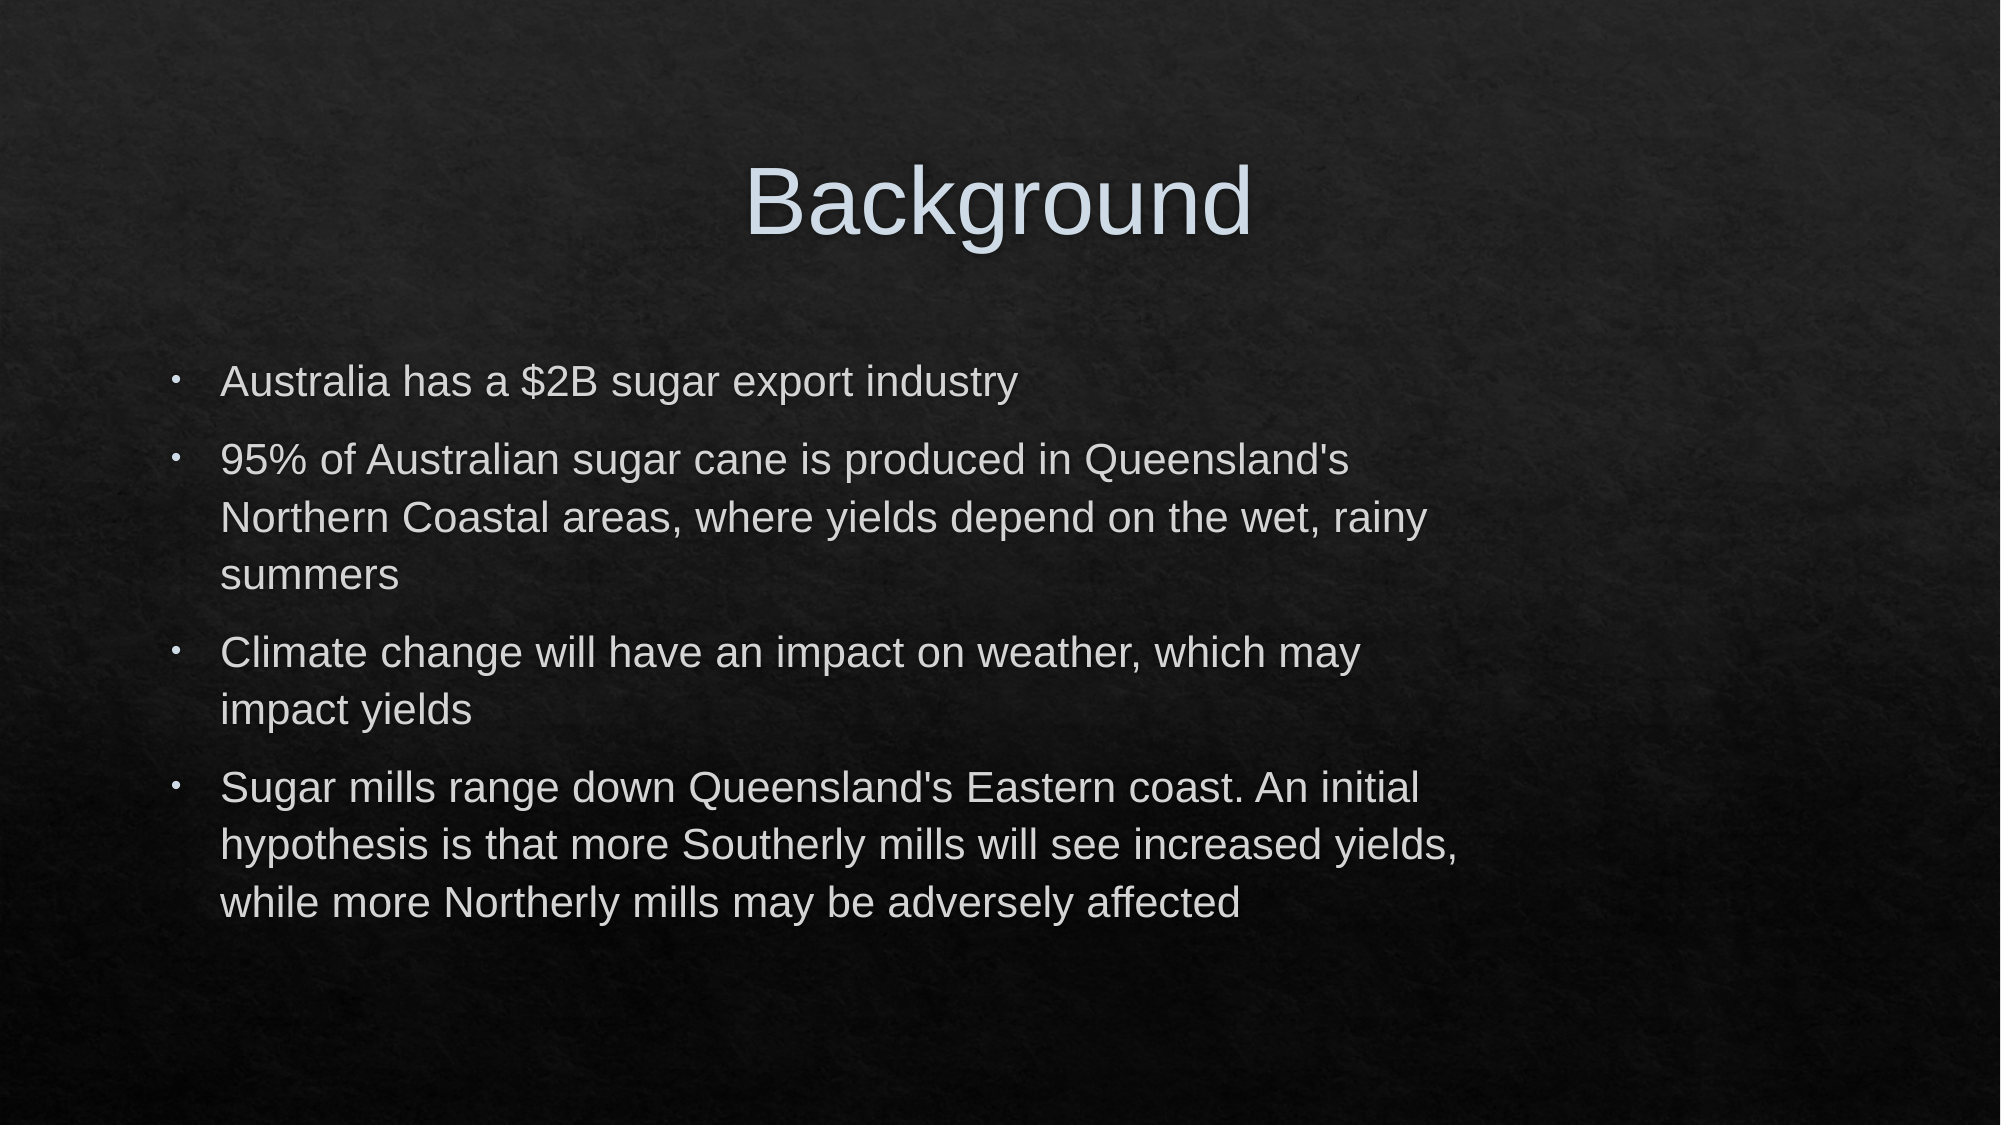

# Background
Australia has a $2B sugar export industry
95% of Australian sugar cane is produced in Queensland's Northern Coastal areas, where yields depend on the wet, rainy summers
Climate change will have an impact on weather, which may impact yields
Sugar mills range down Queensland's Eastern coast. An initial hypothesis is that more Southerly mills will see increased yields, while more Northerly mills may be adversely affected